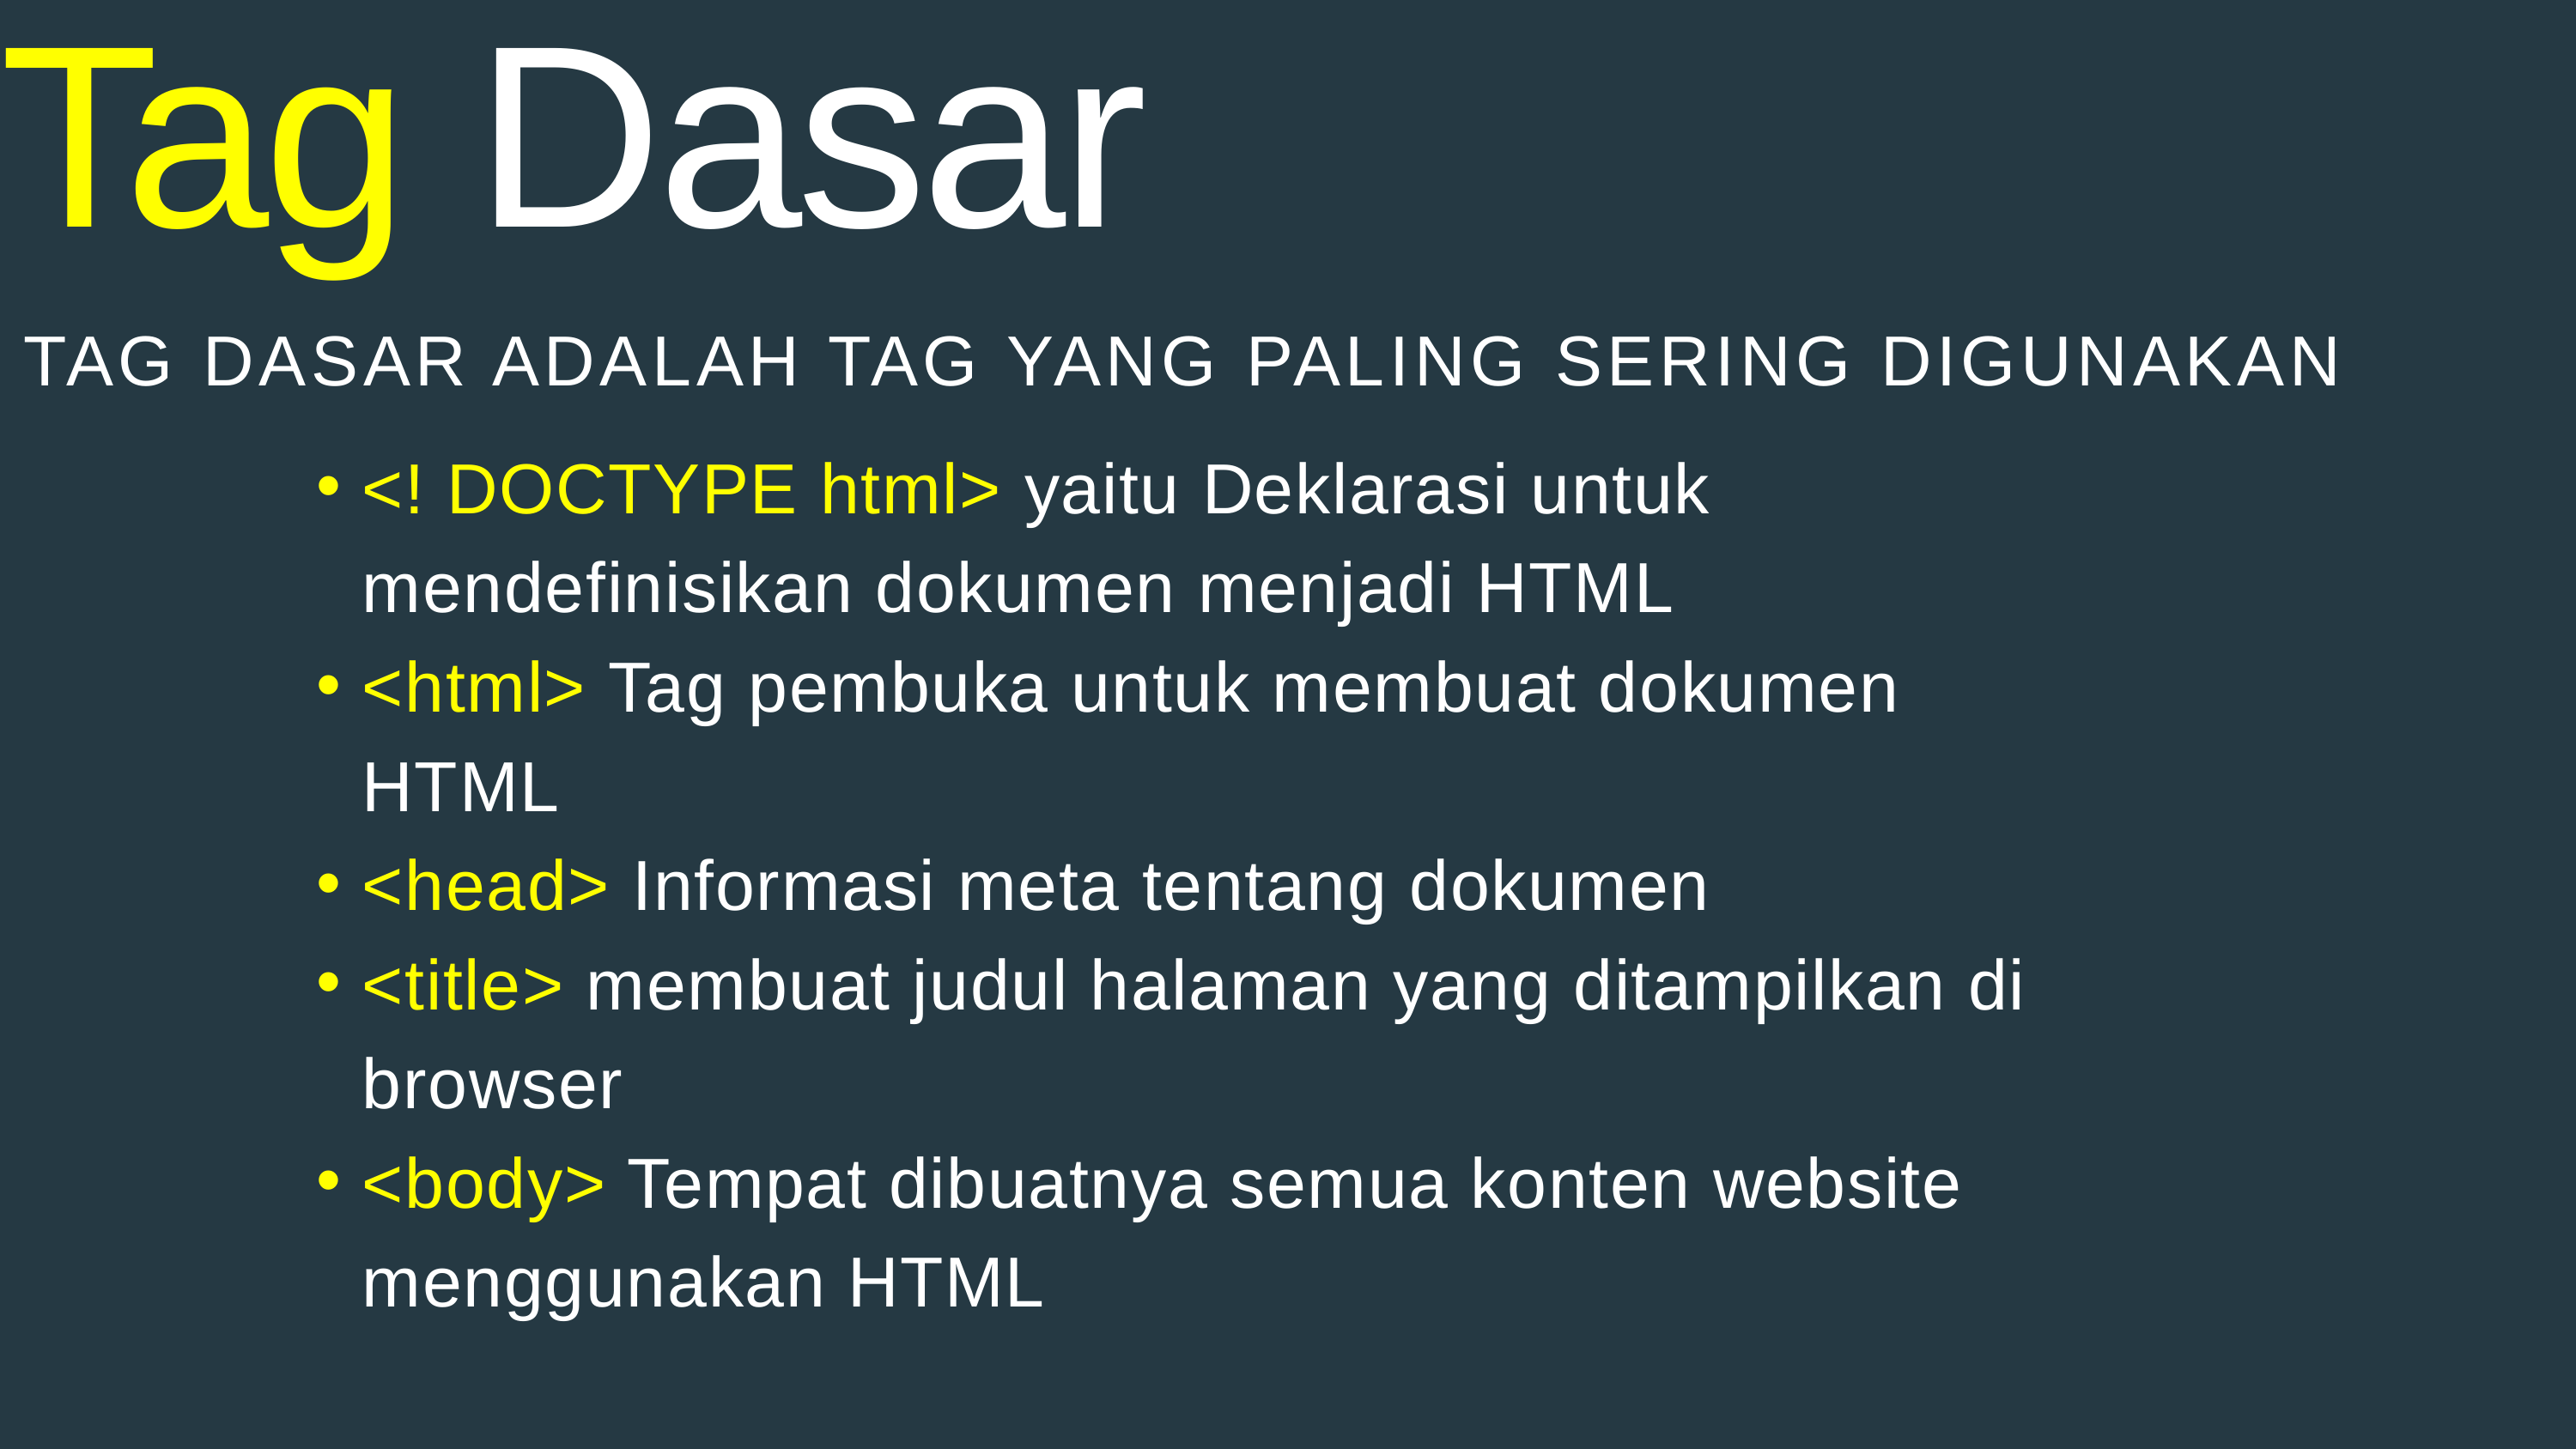

Tag Dasar
TAG DASAR ADALAH TAG YANG PALING SERING DIGUNAKAN
<! DOCTYPE html> yaitu Deklarasi untuk mendefinisikan dokumen menjadi HTML
<html> Tag pembuka untuk membuat dokumen HTML
<head> Informasi meta tentang dokumen
<title> membuat judul halaman yang ditampilkan di browser
<body> Tempat dibuatnya semua konten website menggunakan HTML